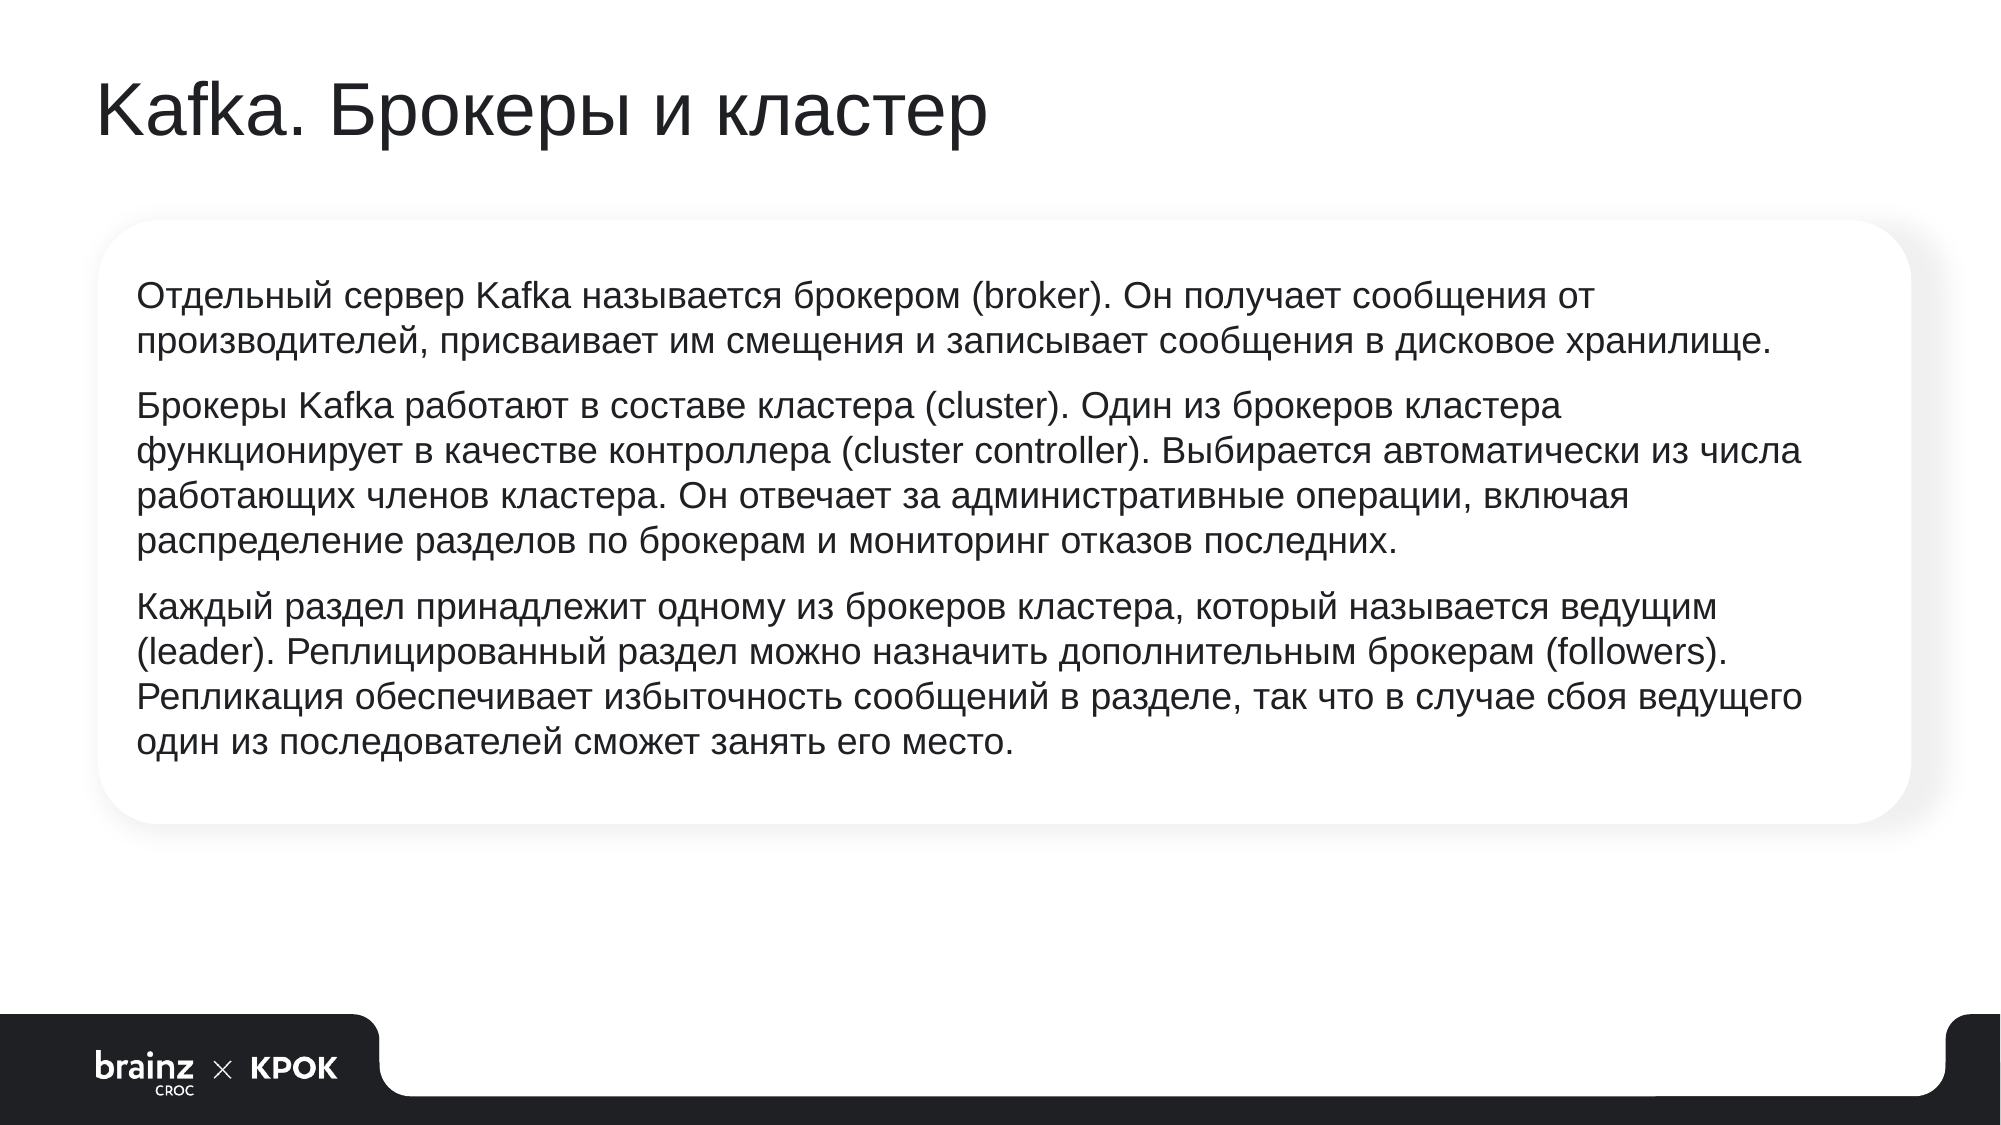

# Kafka. Брокеры и кластер

Отдельный сервер Kafka называется брокером (broker). Он получает сообщения от производителей, присваивает им смещения и записывает сообщения в дисковое хранилище.
Брокеры Kafka работают в составе кластера (cluster). Один из брокеров кластера функционирует в качестве контроллера (cluster controller). Выбирается автоматически из числа работающих членов кластера. Он отвечает за административные операции, включая распределение разделов по брокерам и мониторинг отказов последних.
Каждый раздел принадлежит одному из брокеров кластера, который называется ведущим (leader). Реплицированный раздел можно назначить дополнительным брокерам (followers). Репликация обеспечивает избыточность сообщений в разделе, так что в случае сбоя ведущего один из последователей сможет занять его место.